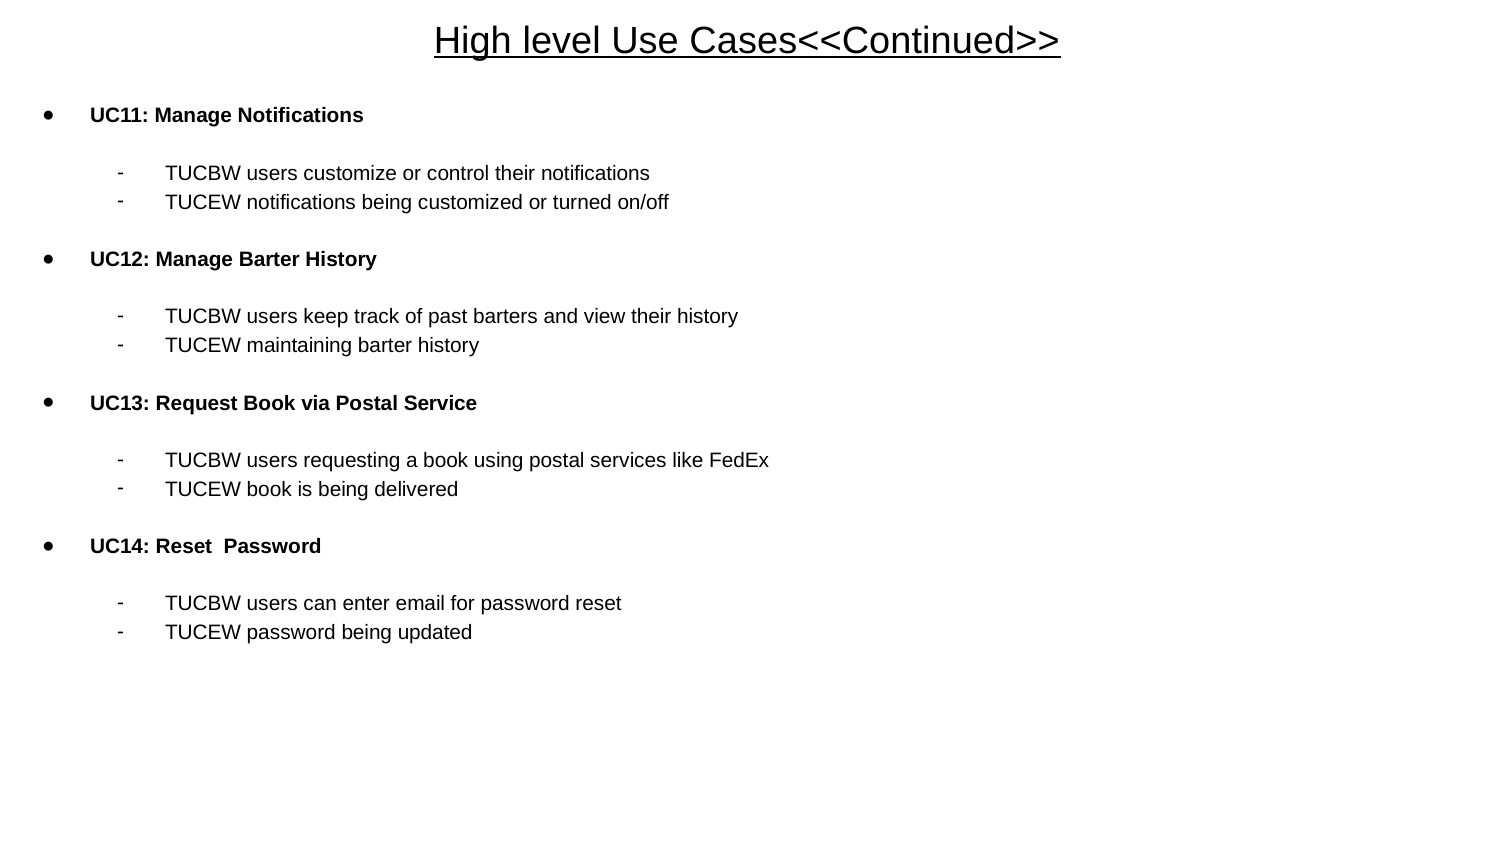

# High level Use Cases<<Continued>>

UC11: Manage Notifications

TUCBW users customize or control their notifications
TUCEW notifications being customized or turned on/off

UC12: Manage Barter History

TUCBW users keep track of past barters and view their history
TUCEW maintaining barter history

UC13: Request Book via Postal Service

TUCBW users requesting a book using postal services like FedEx
TUCEW book is being delivered

UC14: Reset  Password

TUCBW users can enter email for password reset
TUCEW password being updated